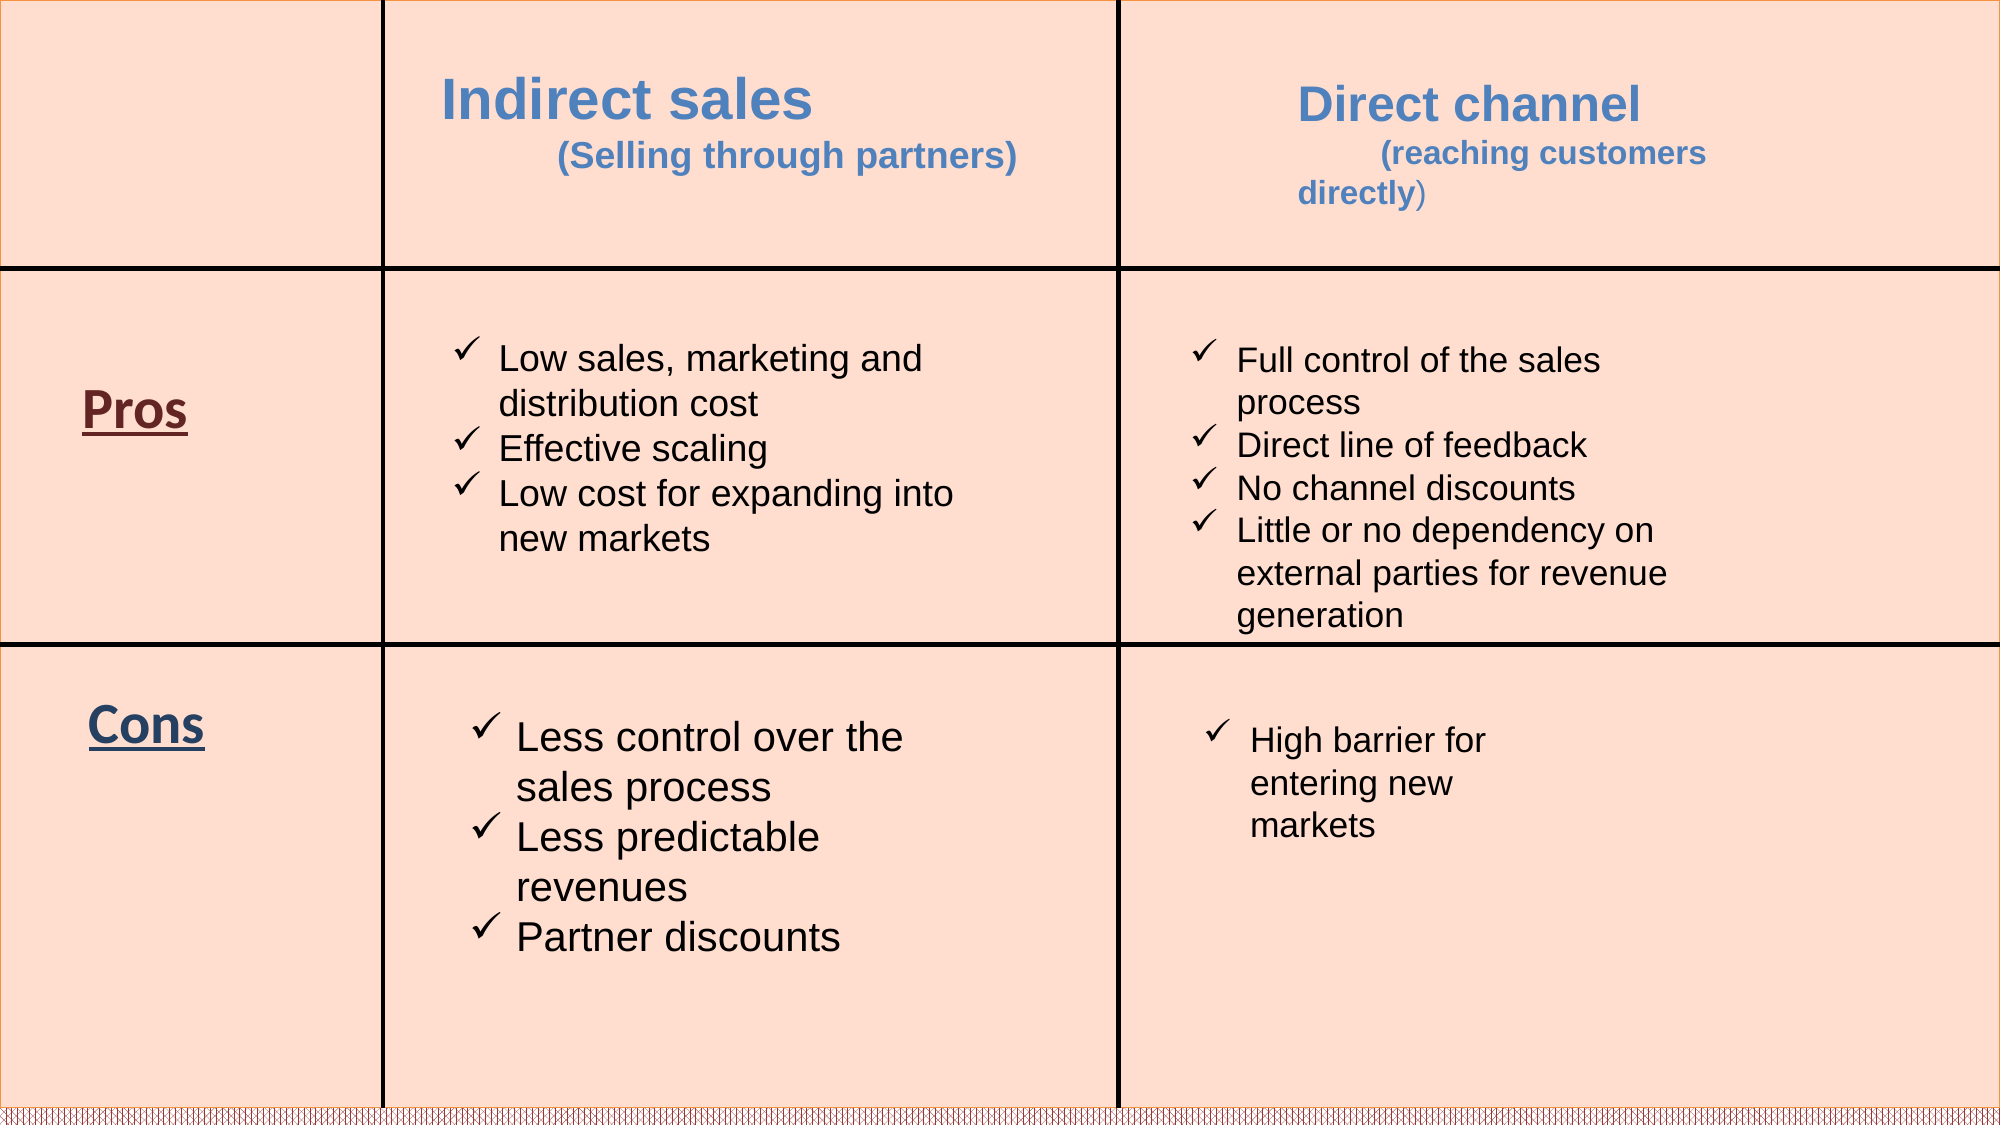

|  |
| --- |
Indirect sales
           (Selling through partners)
Direct channel
         (reaching customers directly)
Low sales, marketing and distribution cost
Effective scaling
Low cost for expanding into new markets
Full control of the sales process
Direct line of feedback
No channel discounts
Little or no dependency on external parties for revenue generation
Pros
Cons
Less control over the sales process
Less predictable revenues
Partner discounts
High barrier for entering new markets